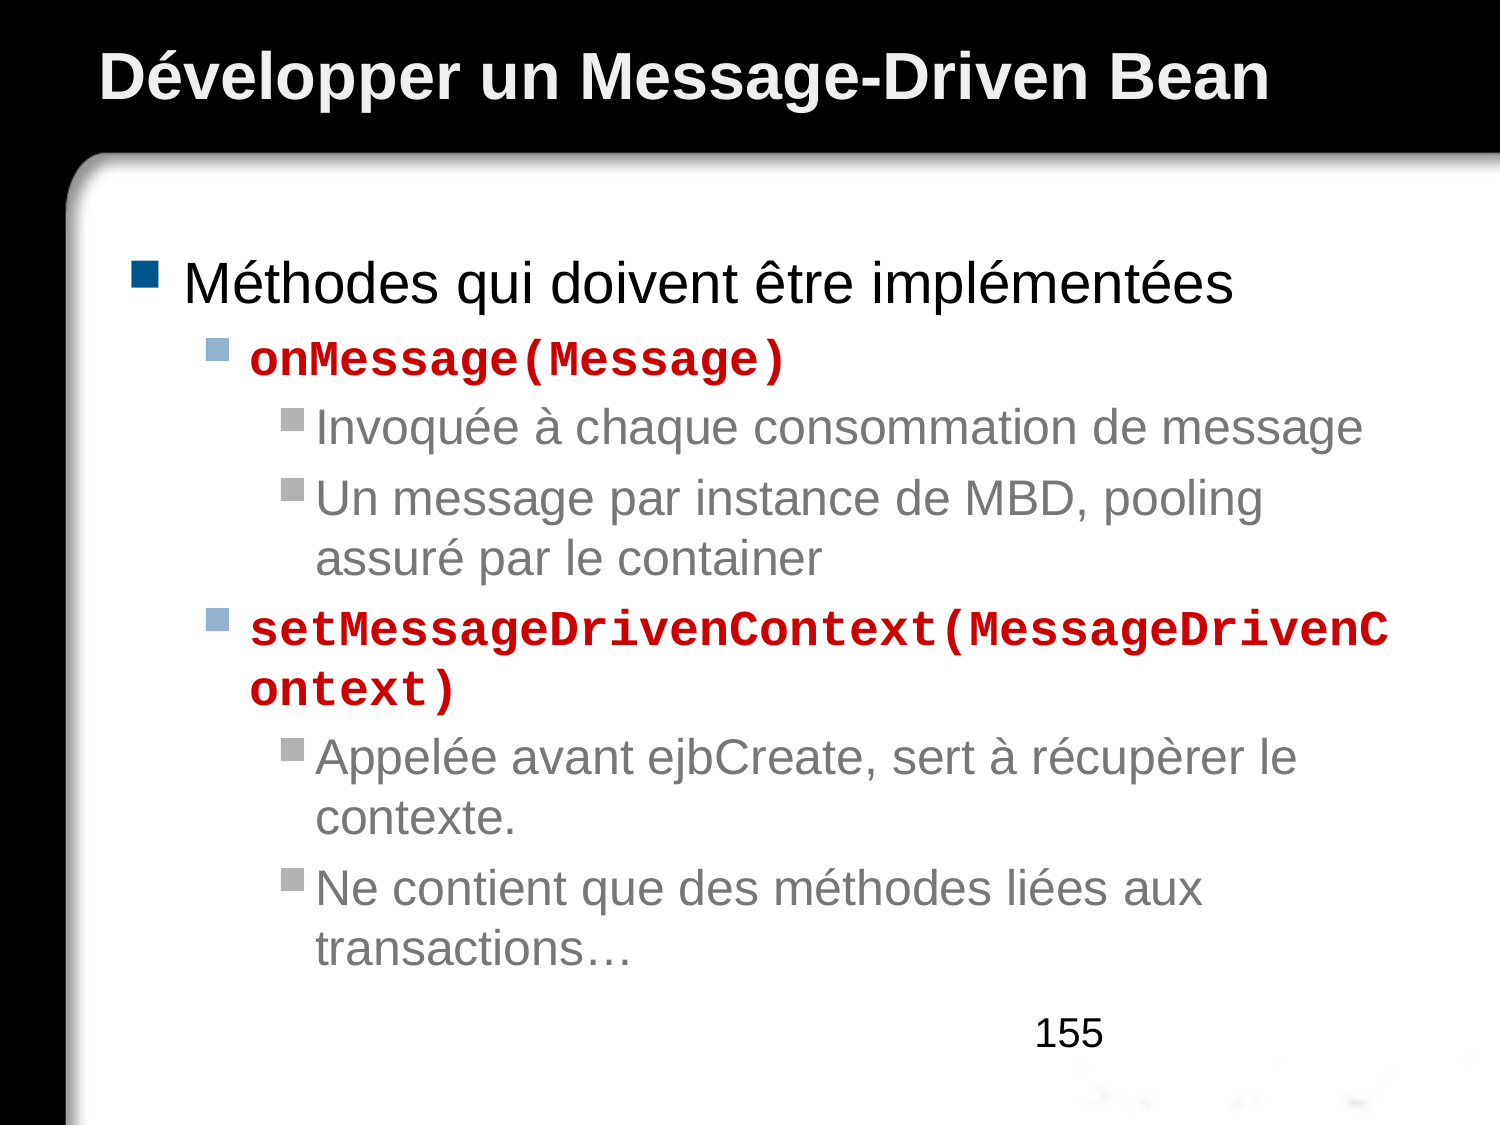

# Développer un Message-Driven Bean
Méthodes qui doivent être implémentées
onMessage(Message)
Invoquée à chaque consommation de message
Un message par instance de MBD, pooling assuré par le container
setMessageDrivenContext(MessageDrivenContext)
Appelée avant ejbCreate, sert à récupèrer le contexte.
Ne contient que des méthodes liées aux transactions…